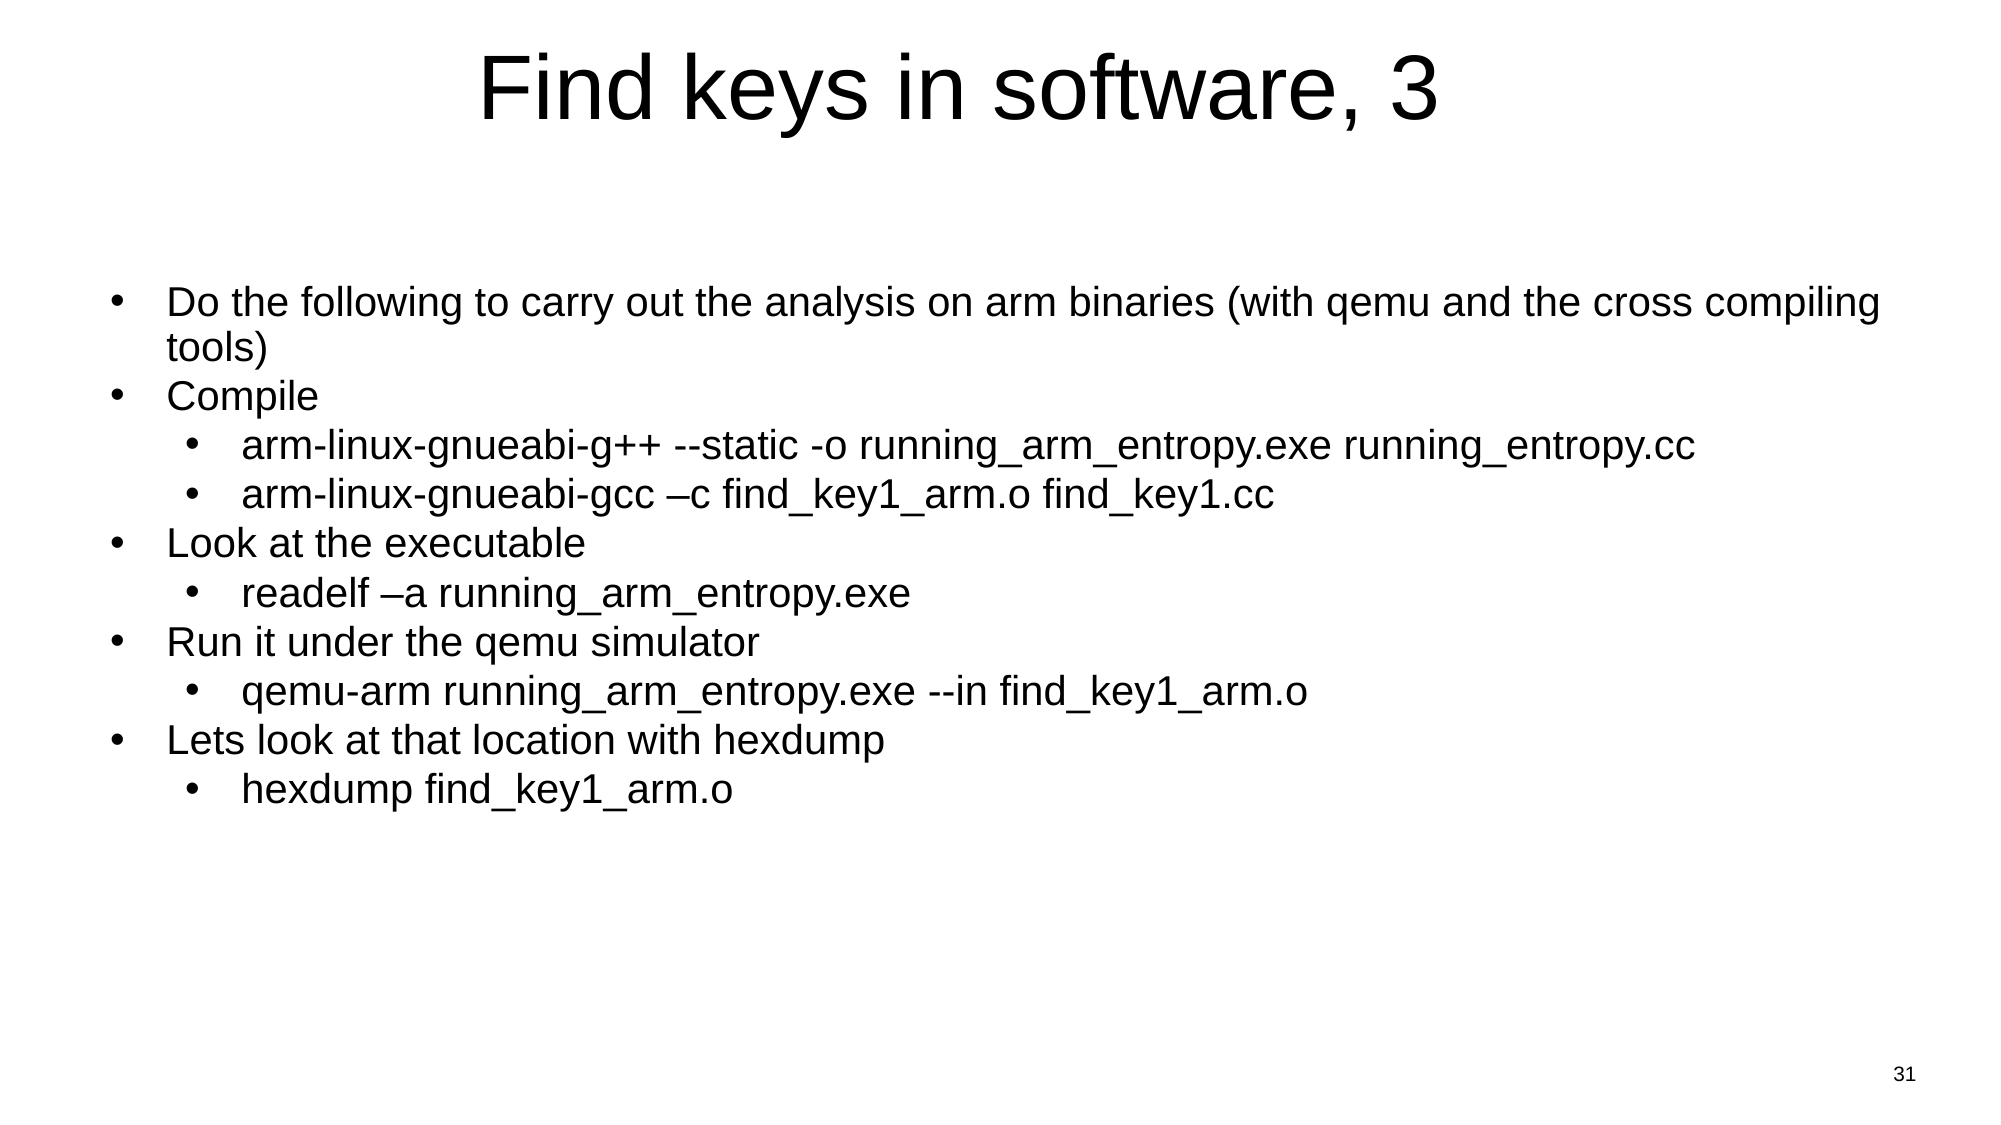

# Find keys in software, 3
Do the following to carry out the analysis on arm binaries (with qemu and the cross compiling tools)
Compile
arm-linux-gnueabi-g++ --static -o running_arm_entropy.exe running_entropy.cc
arm-linux-gnueabi-gcc –c find_key1_arm.o find_key1.cc
Look at the executable
readelf –a running_arm_entropy.exe
Run it under the qemu simulator
qemu-arm running_arm_entropy.exe --in find_key1_arm.o
Lets look at that location with hexdump
hexdump find_key1_arm.o
31